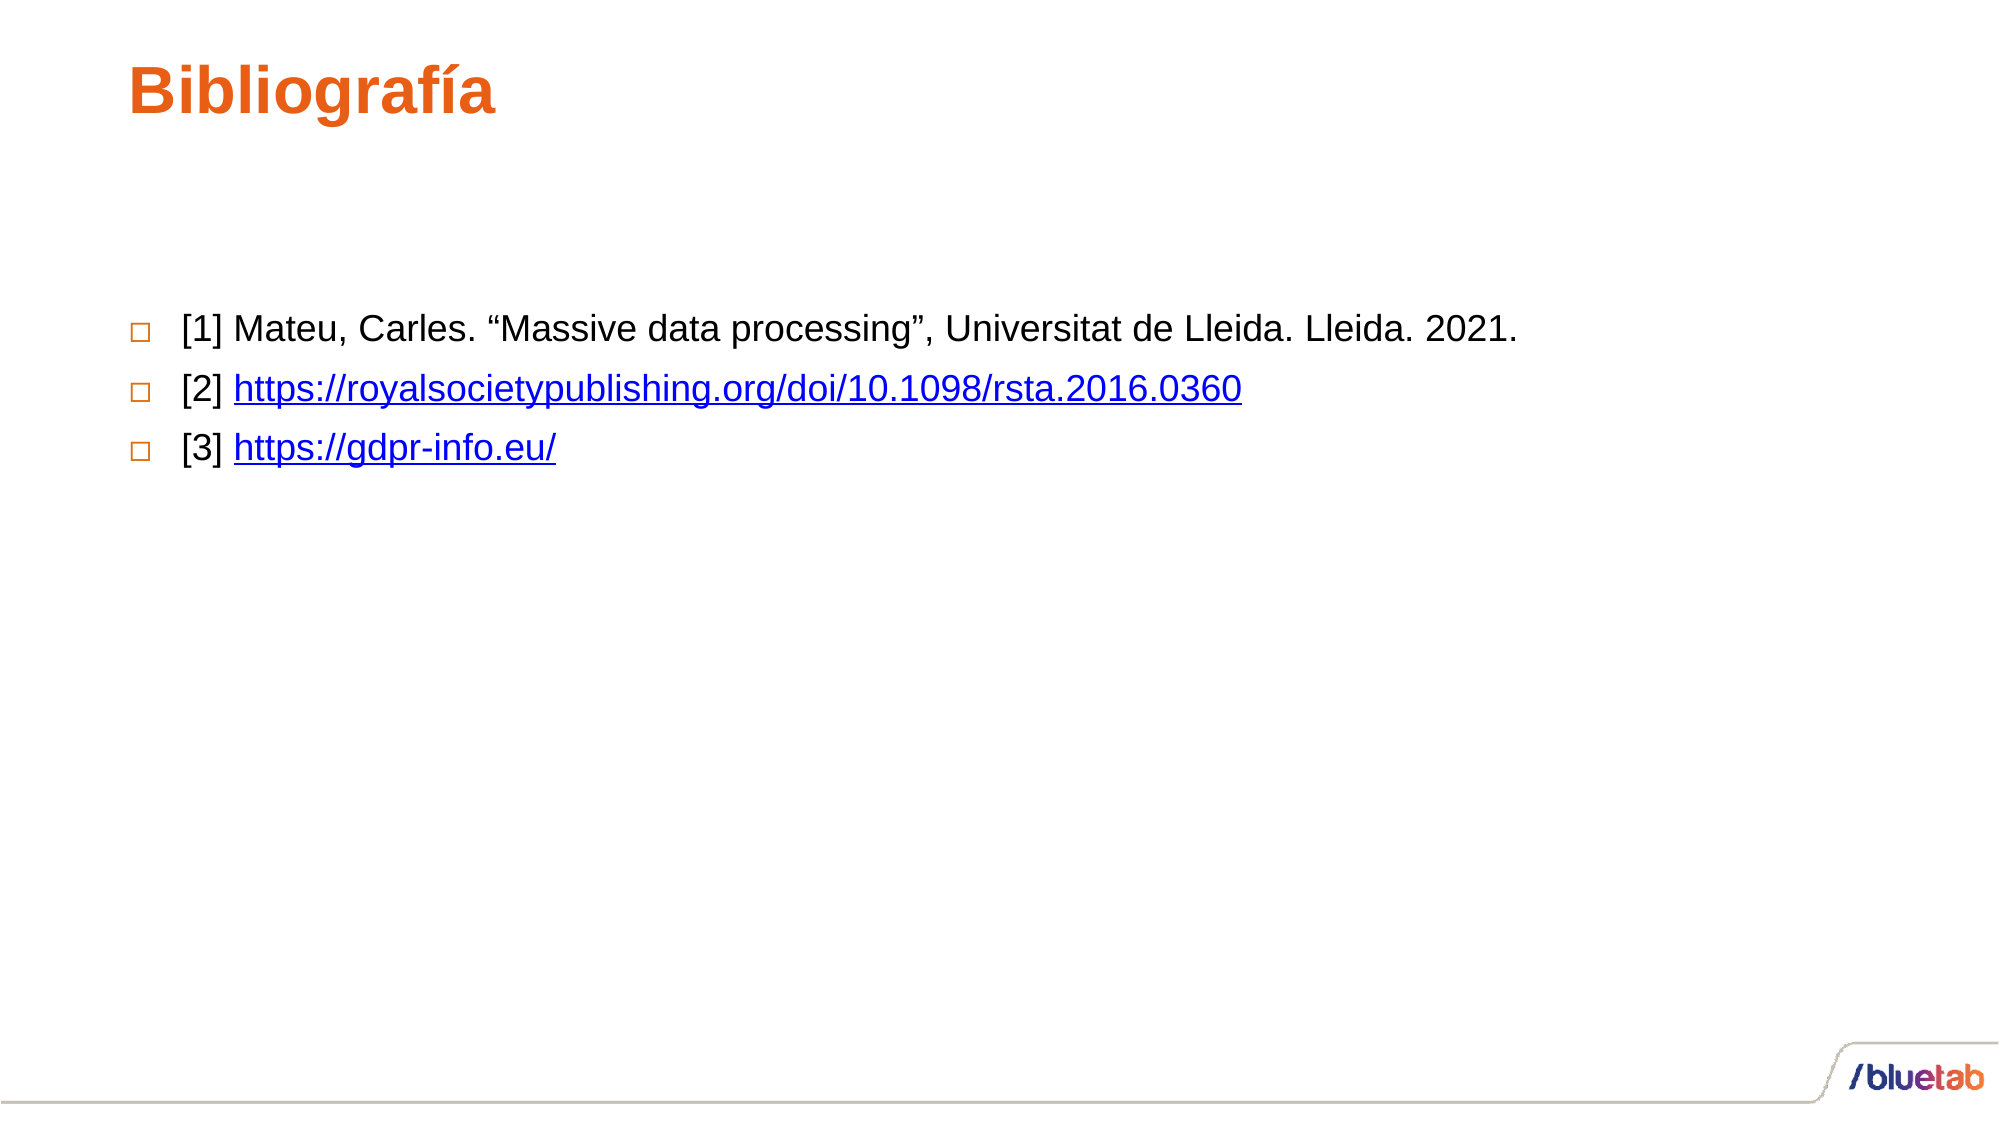

# Bibliografía

[1] Mateu, Carles. “Massive data processing”, Universitat de Lleida. Lleida. 2021.
[2] https://royalsocietypublishing.org/doi/10.1098/rsta.2016.0360
[3] https://gdpr-info.eu/